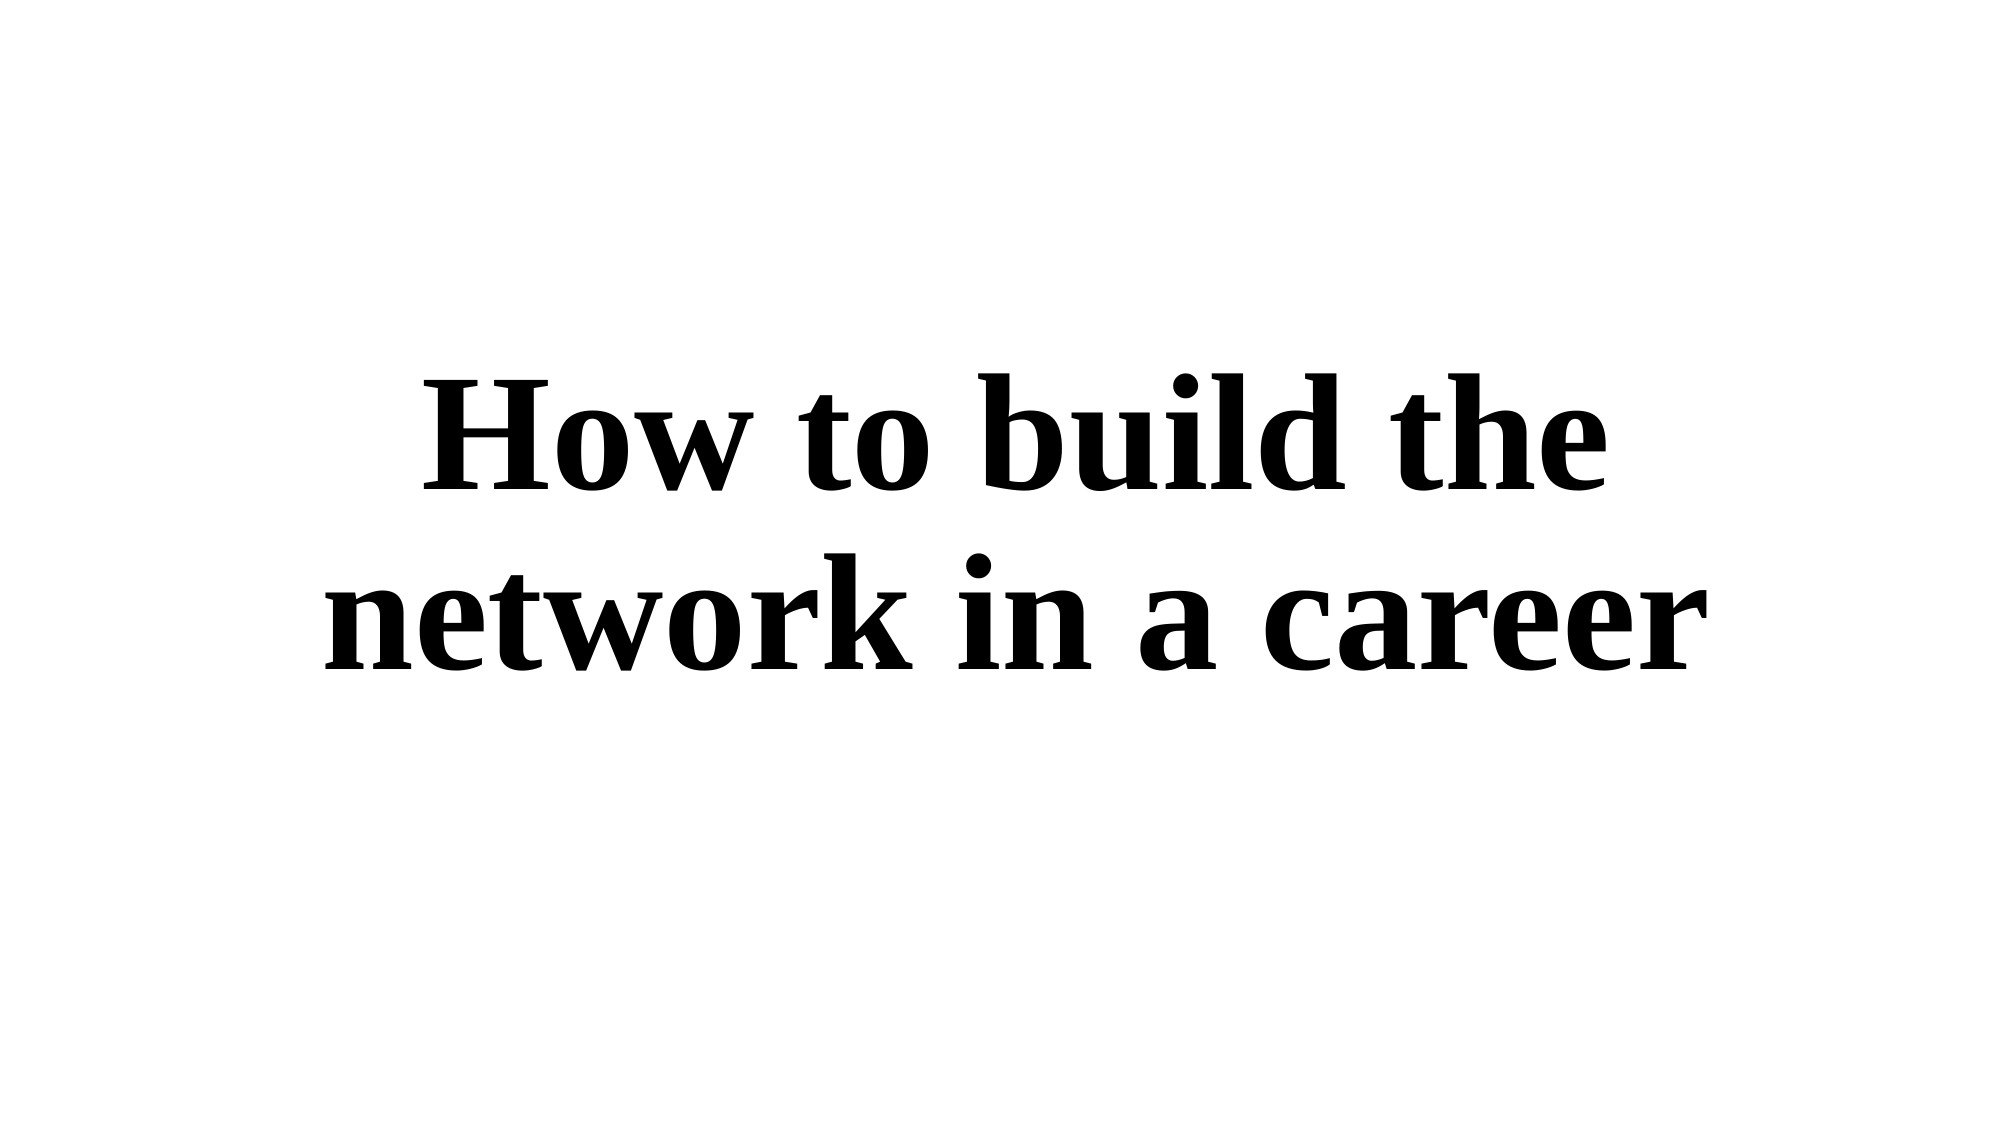

# How to build the network in a career